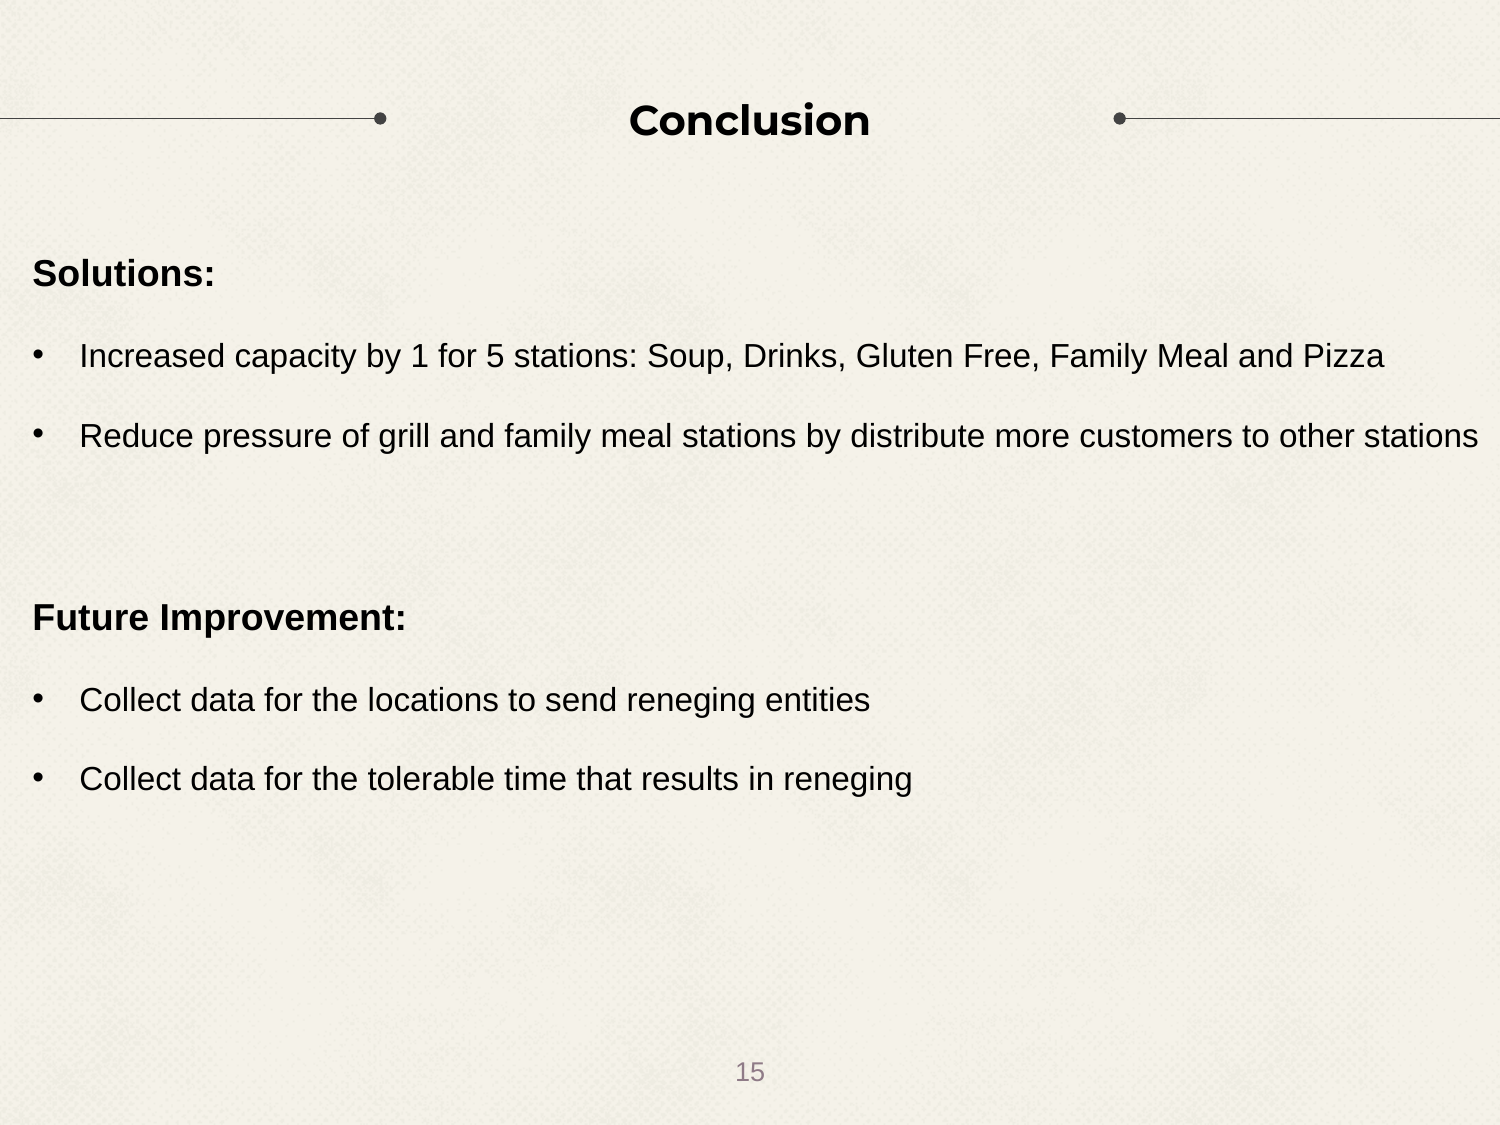

# Conclusion
Solutions:

Increased capacity by 1 for 5 stations: Soup, Drinks, Gluten Free, Family Meal and Pizza

Reduce pressure of grill and family meal stations by distribute more customers to other stations

Future Improvement:

Collect data for the locations to send reneging entities

Collect data for the tolerable time that results in reneging

15